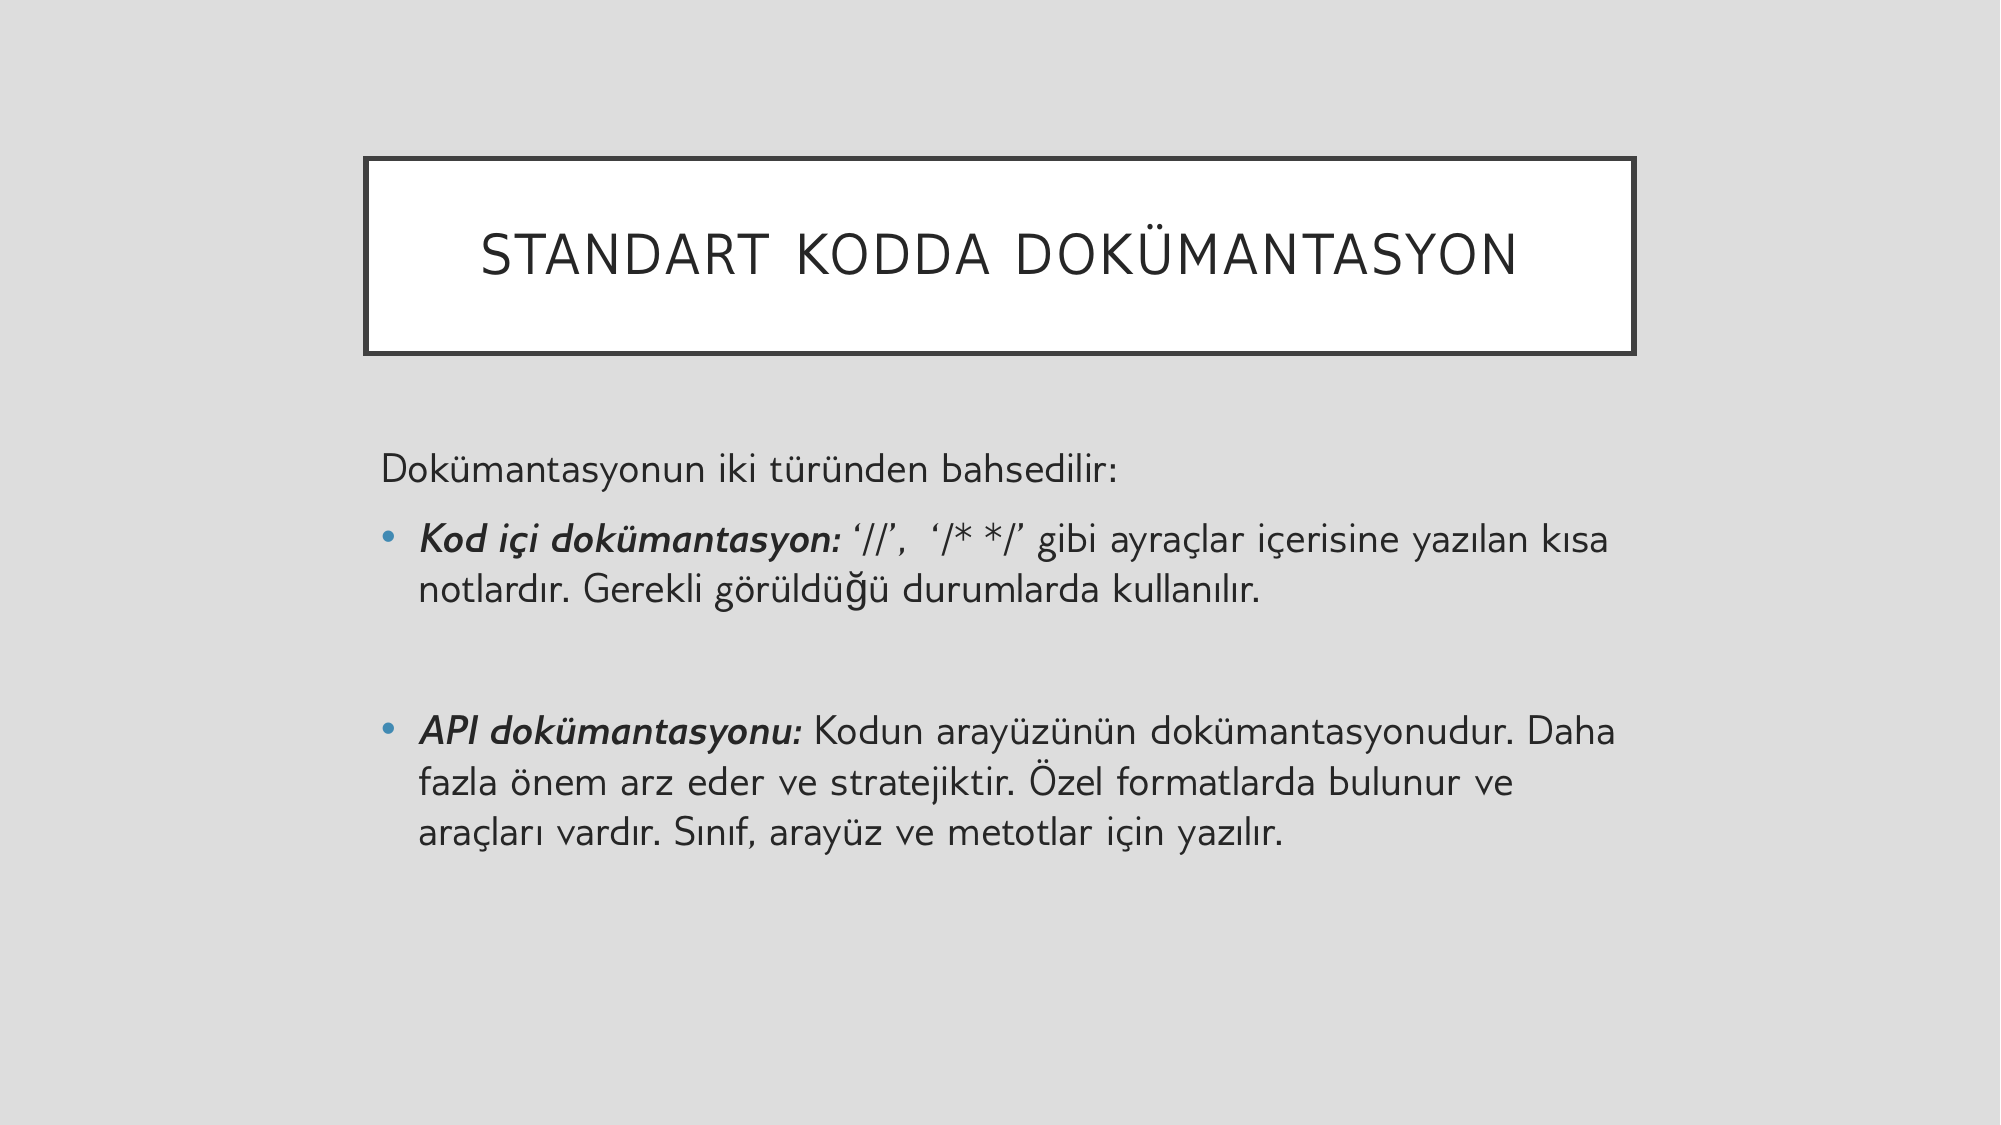

# STANDART KODDA DOKÜMANTASYON
Dokümantasyonun iki türünden bahsedilir:
Kod içi dokümantasyon: ‘//’,  ‘/* */’ gibi ayraçlar içerisine yazılan kısa notlardır. Gerekli görüldüğü durumlarda kullanılır.

API dokümantasyonu: Kodun arayüzünün dokümantasyonudur. Daha fazla önem arz eder ve stratejiktir. Özel formatlarda bulunur ve araçları vardır. Sınıf, arayüz ve metotlar için yazılır.